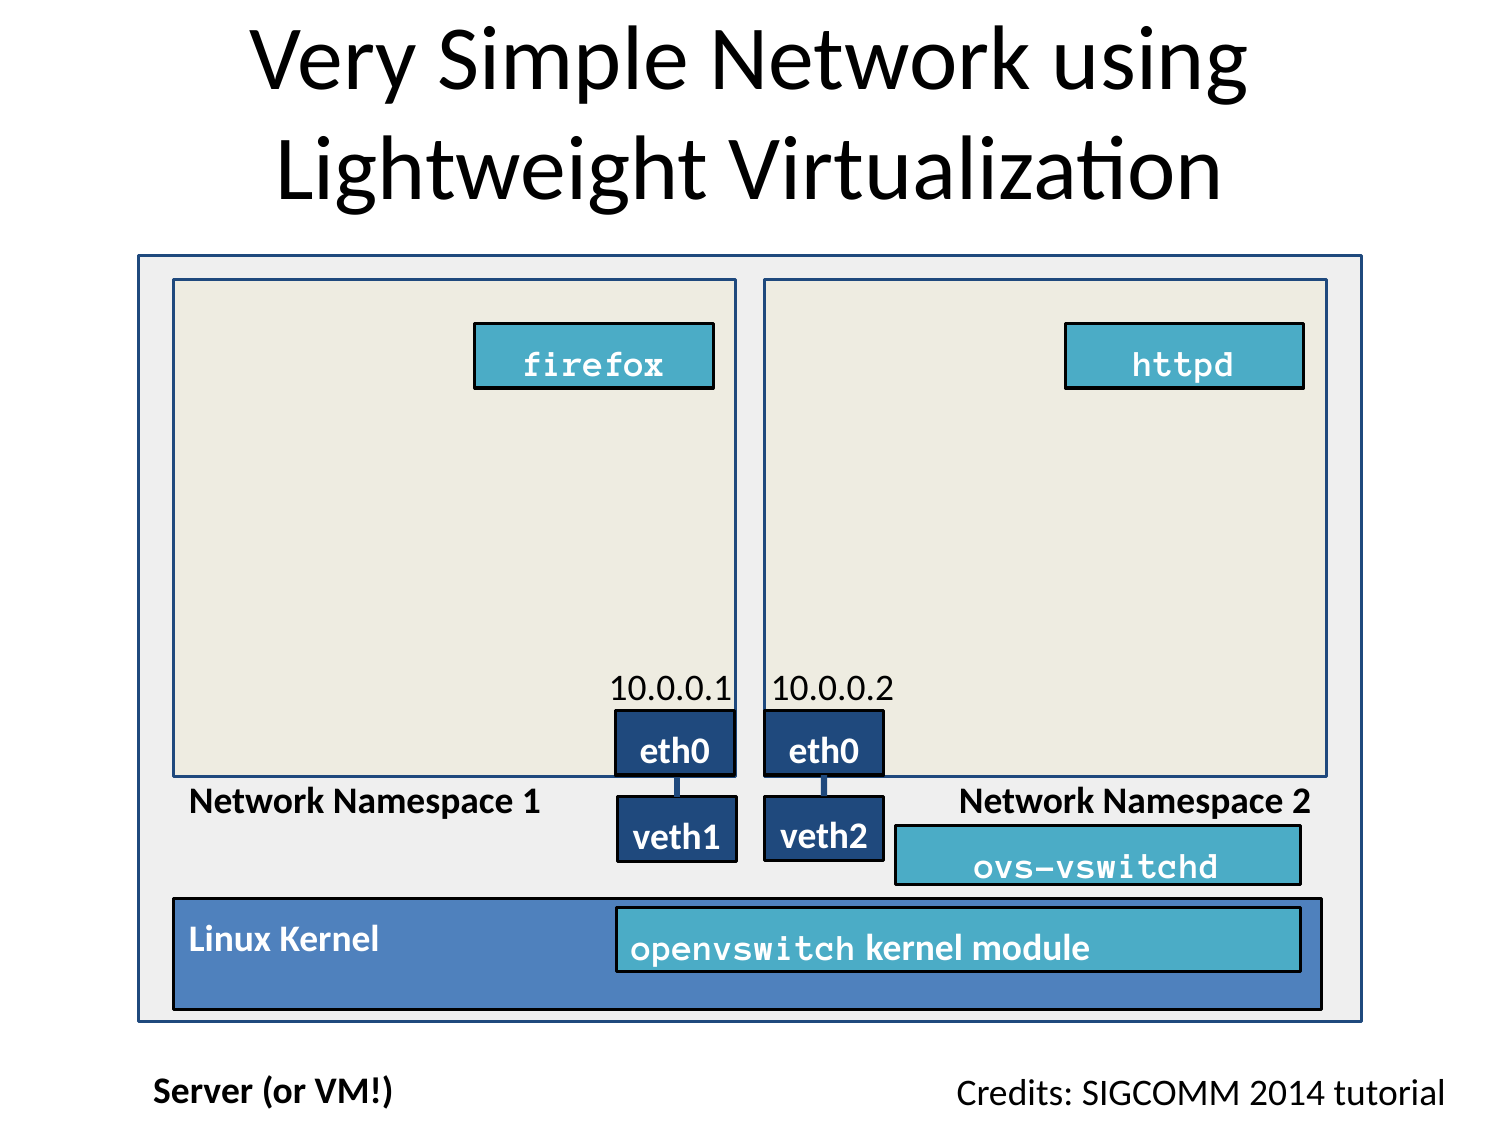

# Very Simple Network using
Lightweight Virtualization

Server (or VM!)

Network Namespace 1
firefox

Network Namespace 2
httpd
10.0.0.1
10.0.0.2
eth0

eth0

eth0

veth2

veth1

ovs-vswitchd
Linux Kernel
openvswitch kernel module
Credits: SIGCOMM 2014 tutorial